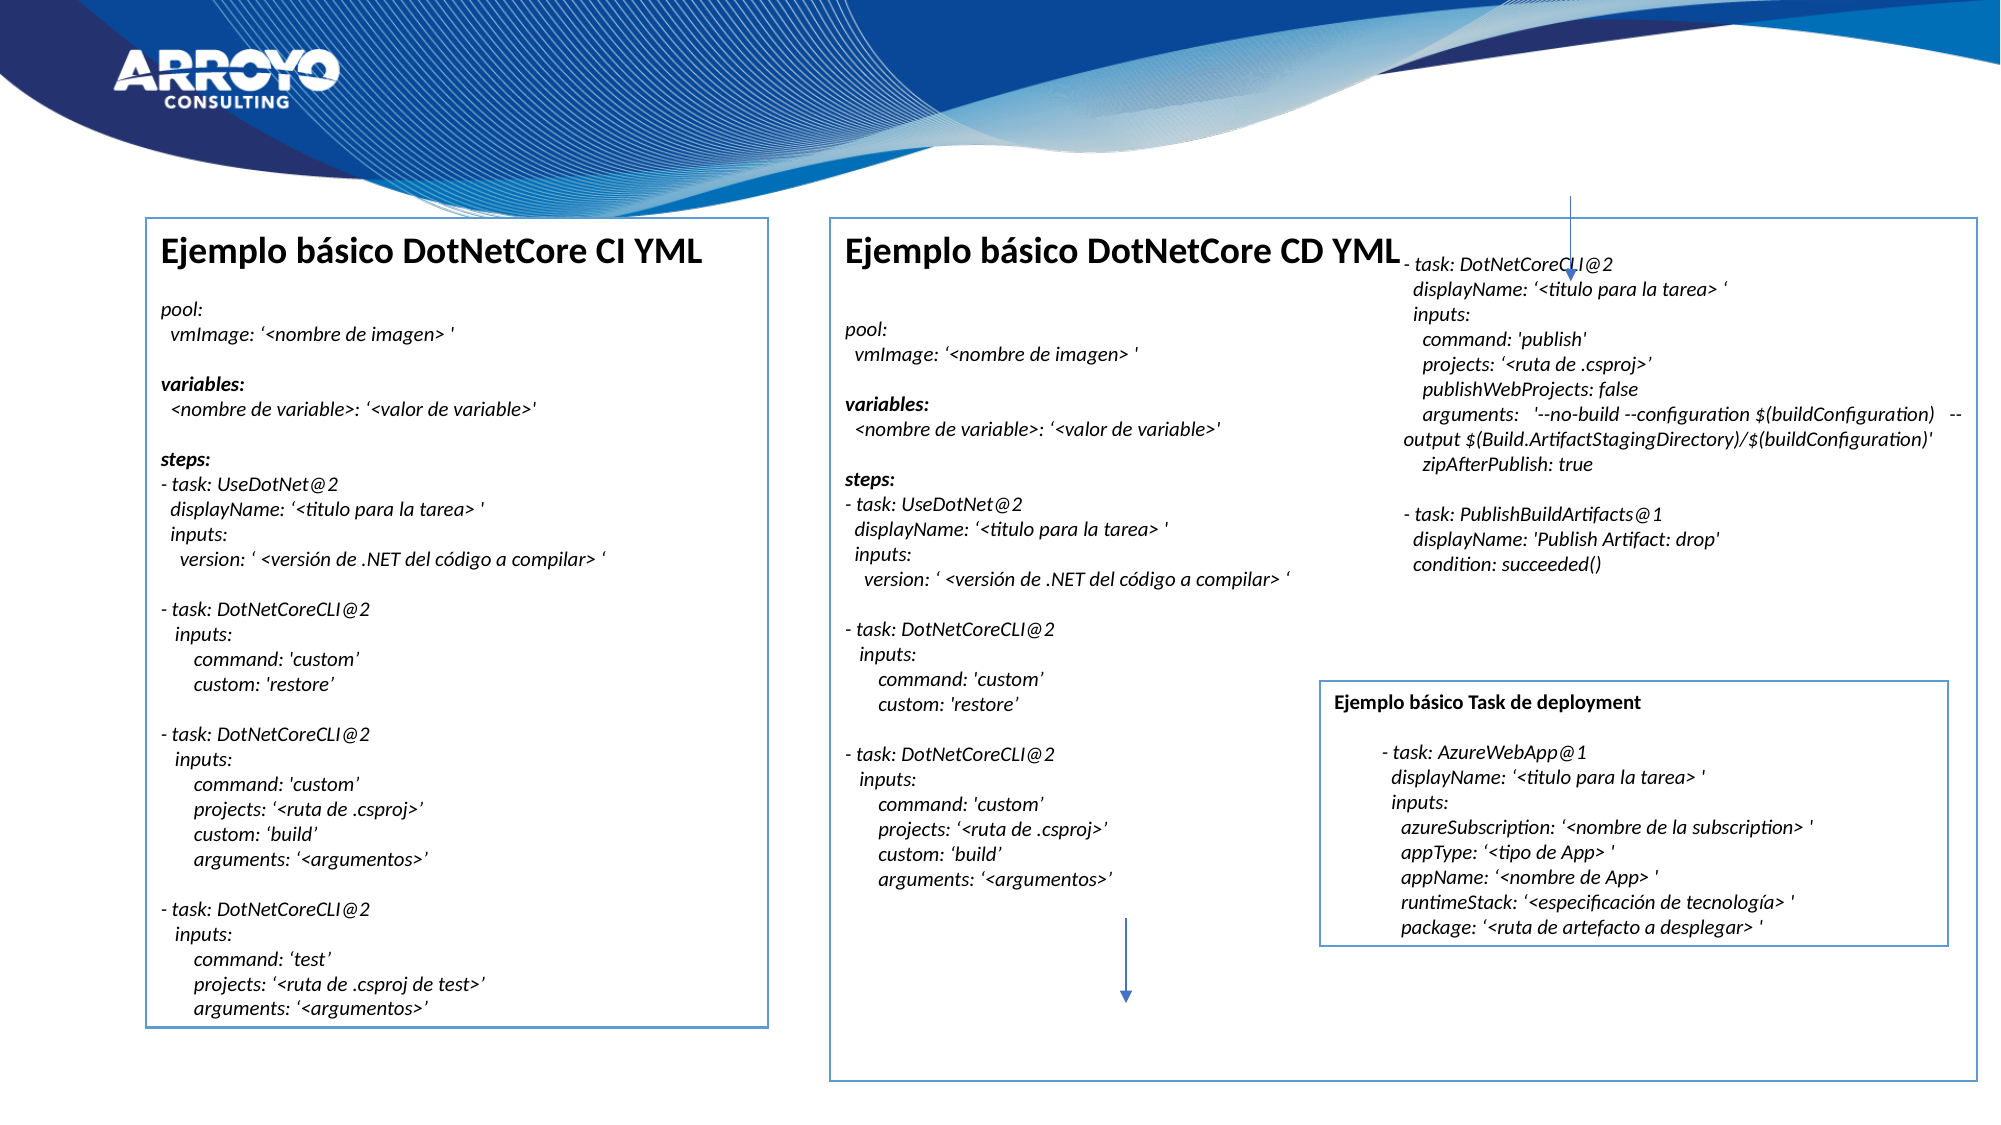

Ejemplo básico DotNetCore CD YML

pool:
  vmImage: ‘<nombre de imagen> '

variables:
  <nombre de variable>: ‘<valor de variable>'

steps:
- task: UseDotNet@2
  displayName: ‘<titulo para la tarea> '
  inputs:
    version: ‘ <versión de .NET del código a compilar> ‘

- task: DotNetCoreCLI@2
   inputs:
       command: 'custom’
       custom: 'restore’

- task: DotNetCoreCLI@2
   inputs:
       command: 'custom’
       projects: ‘<ruta de .csproj>’
       custom: ‘build’
       arguments: ‘<argumentos>’

- task: DotNetCoreCLI@2
  displayName: ‘<titulo para la tarea> ‘
  inputs:
    command: 'publish'
    projects: ‘<ruta de .csproj>’
    publishWebProjects: false
    arguments: '--no-build --configuration $(buildConfiguration) --output $(Build.ArtifactStagingDirectory)/$(buildConfiguration)'
    zipAfterPublish: true

- task: PublishBuildArtifacts@1
  displayName: 'Publish Artifact: drop'
  condition: succeeded()

Ejemplo básico DotNetCore CI YML

pool:
  vmImage: ‘<nombre de imagen> '

variables:
  <nombre de variable>: ‘<valor de variable>'

steps:
- task: UseDotNet@2
  displayName: ‘<titulo para la tarea> '
  inputs:
    version: ‘ <versión de .NET del código a compilar> ‘

- task: DotNetCoreCLI@2
   inputs:
       command: 'custom’
       custom: 'restore’

- task: DotNetCoreCLI@2
   inputs:
       command: 'custom’
       projects: ‘<ruta de .csproj>’
       custom: ‘build’
       arguments: ‘<argumentos>’

- task: DotNetCoreCLI@2
   inputs:
       command: ‘test’
       projects: ‘<ruta de .csproj de test>’
       arguments: ‘<argumentos>’
Ejemplo básico Task de deployment

          - task: AzureWebApp@1
            displayName: ‘<titulo para la tarea> '
            inputs:
              azureSubscription: ‘<nombre de la subscription> '
              appType: ‘<tipo de App> '
              appName: ‘<nombre de App> '
              runtimeStack: ‘<especificación de tecnología> '
              package: ‘<ruta de artefacto a desplegar> '